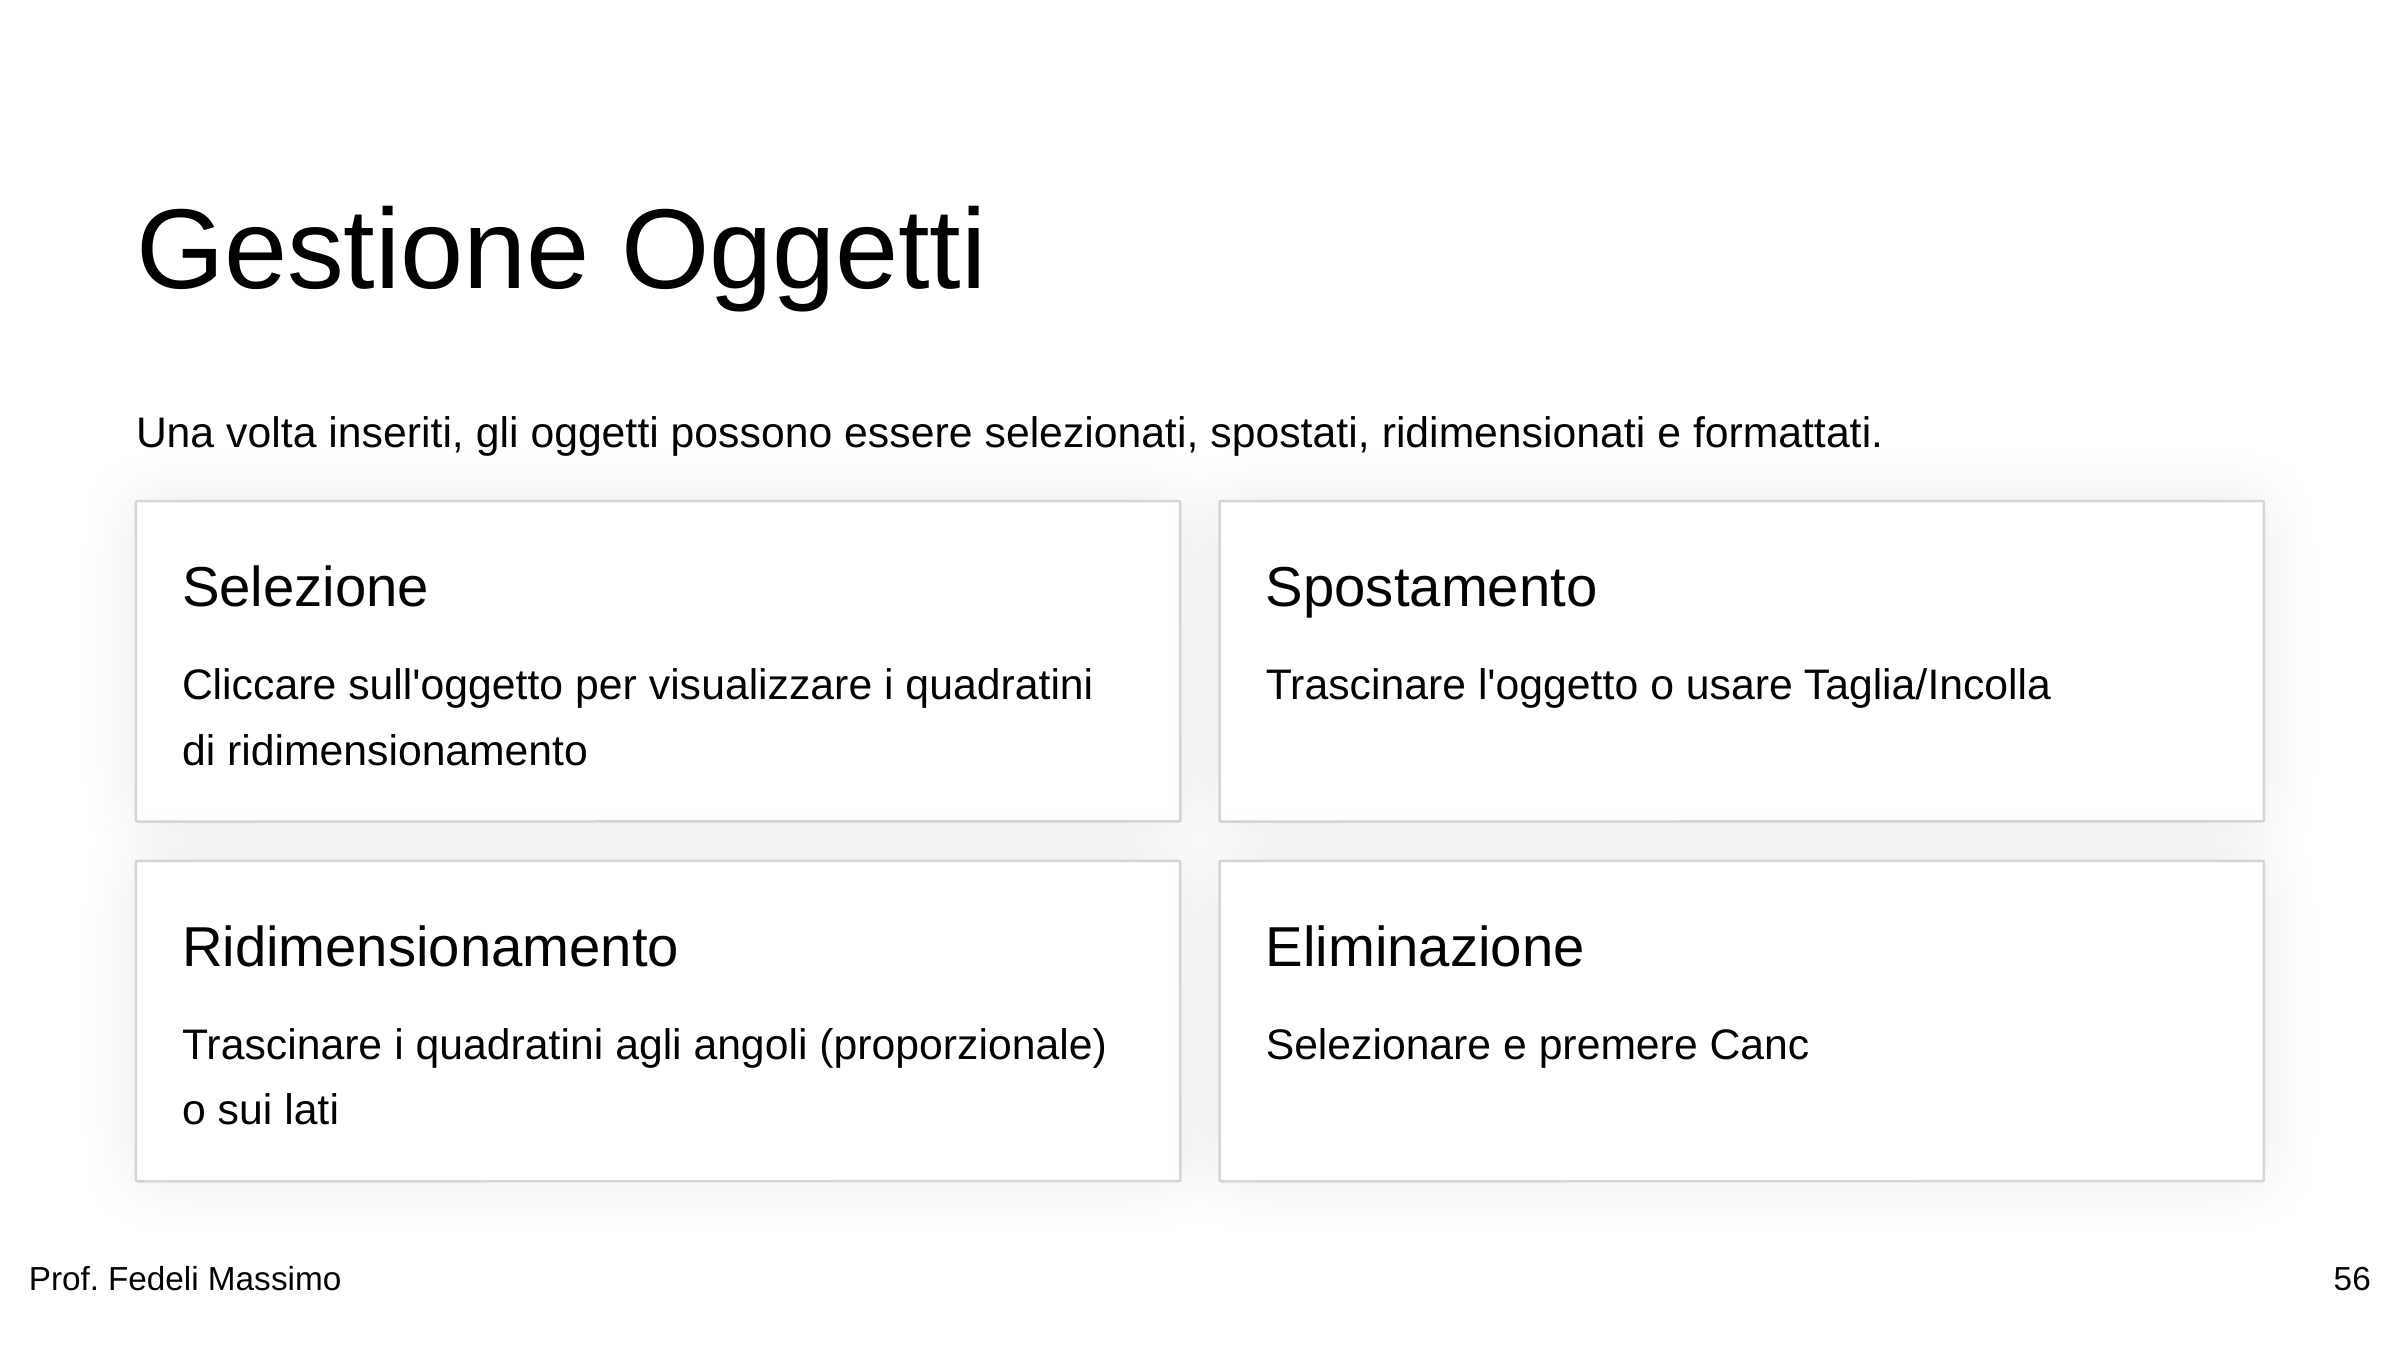

Gestione Oggetti
Una volta inseriti, gli oggetti possono essere selezionati, spostati, ridimensionati e formattati.

Selezione
Spostamento
Cliccare sull'oggetto per visualizzare i quadratini di ridimensionamento
Trascinare l'oggetto o usare Taglia/Incolla

Ridimensionamento
Eliminazione
Trascinare i quadratini agli angoli (proporzionale) o sui lati
Selezionare e premere Canc
Prof. Fedeli Massimo
56